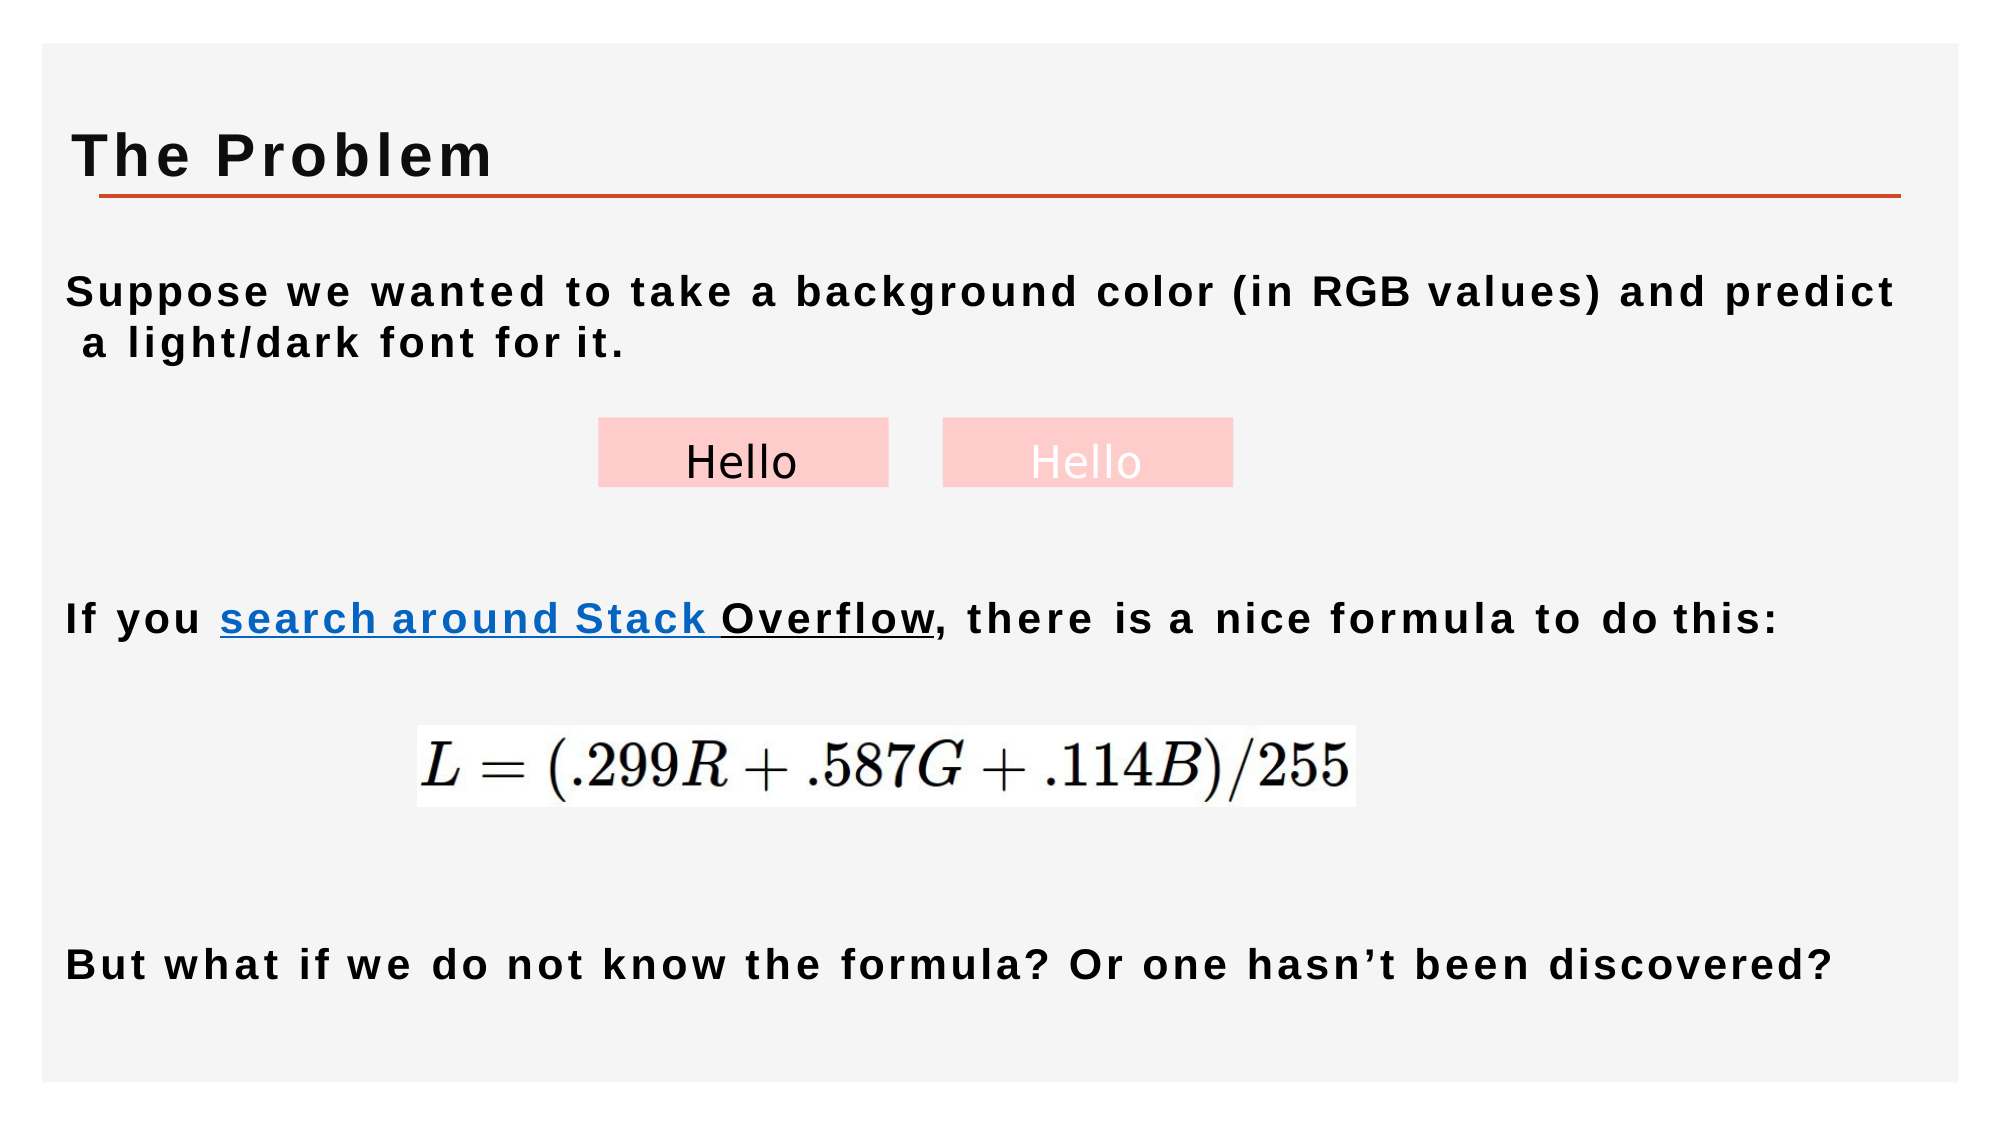

# The Problem
Suppose we wanted to take a background color (in RGB values) and predict  a light/dark font for it.
Hello
Hello
If you search around Stack Overflow, there is a nice formula to do this:

But what if we do not know the formula? Or one hasn’t been discovered?
157